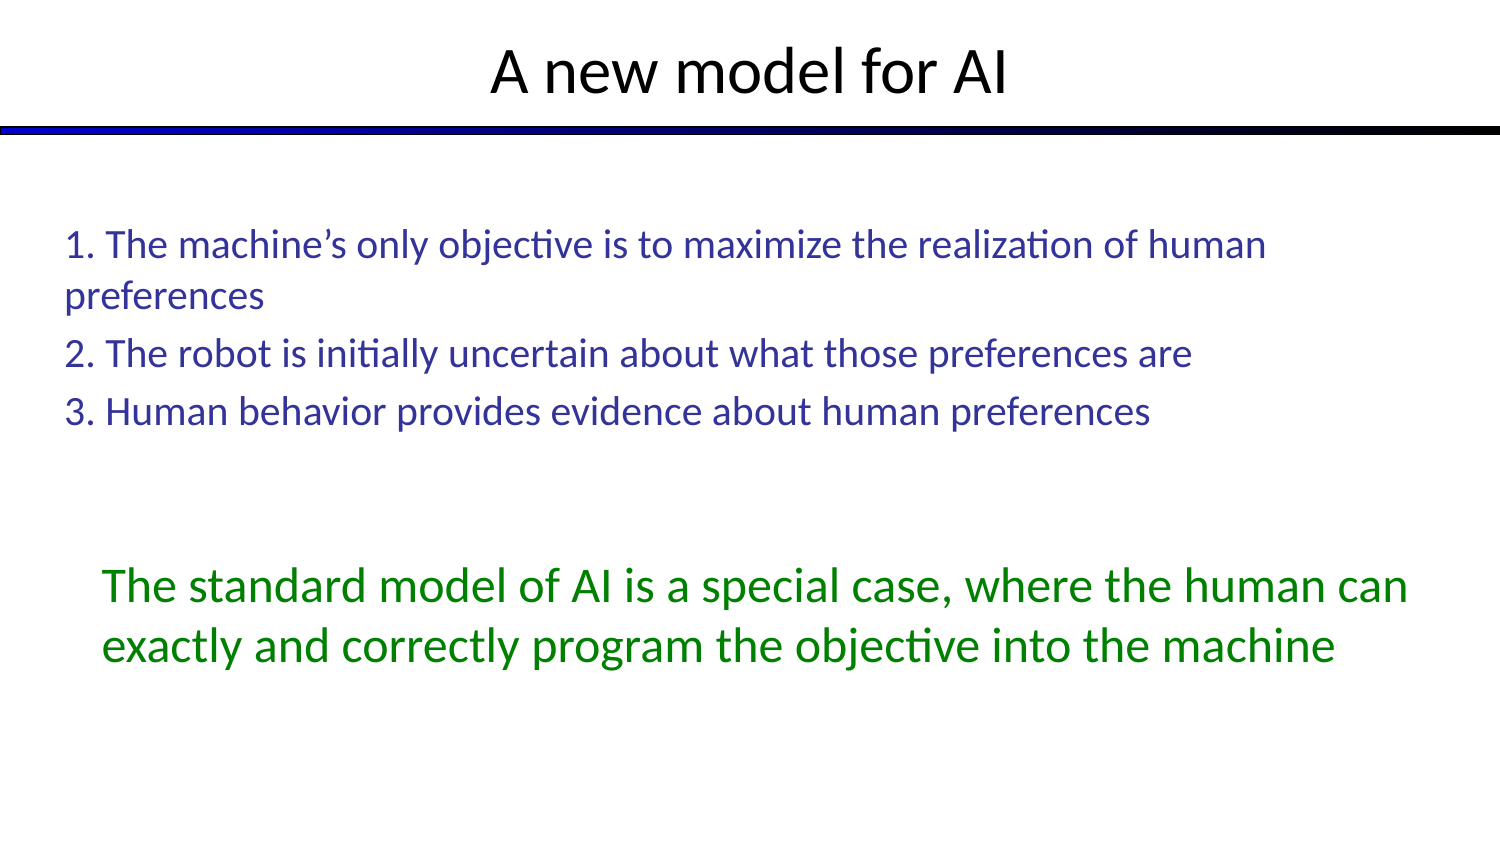

# A new model for AI
1. The machine’s only objective is to maximize the realization of human preferences
2. The robot is initially uncertain about what those preferences are
3. Human behavior provides evidence about human preferences
The standard model of AI is a special case, where the human can exactly and correctly program the objective into the machine